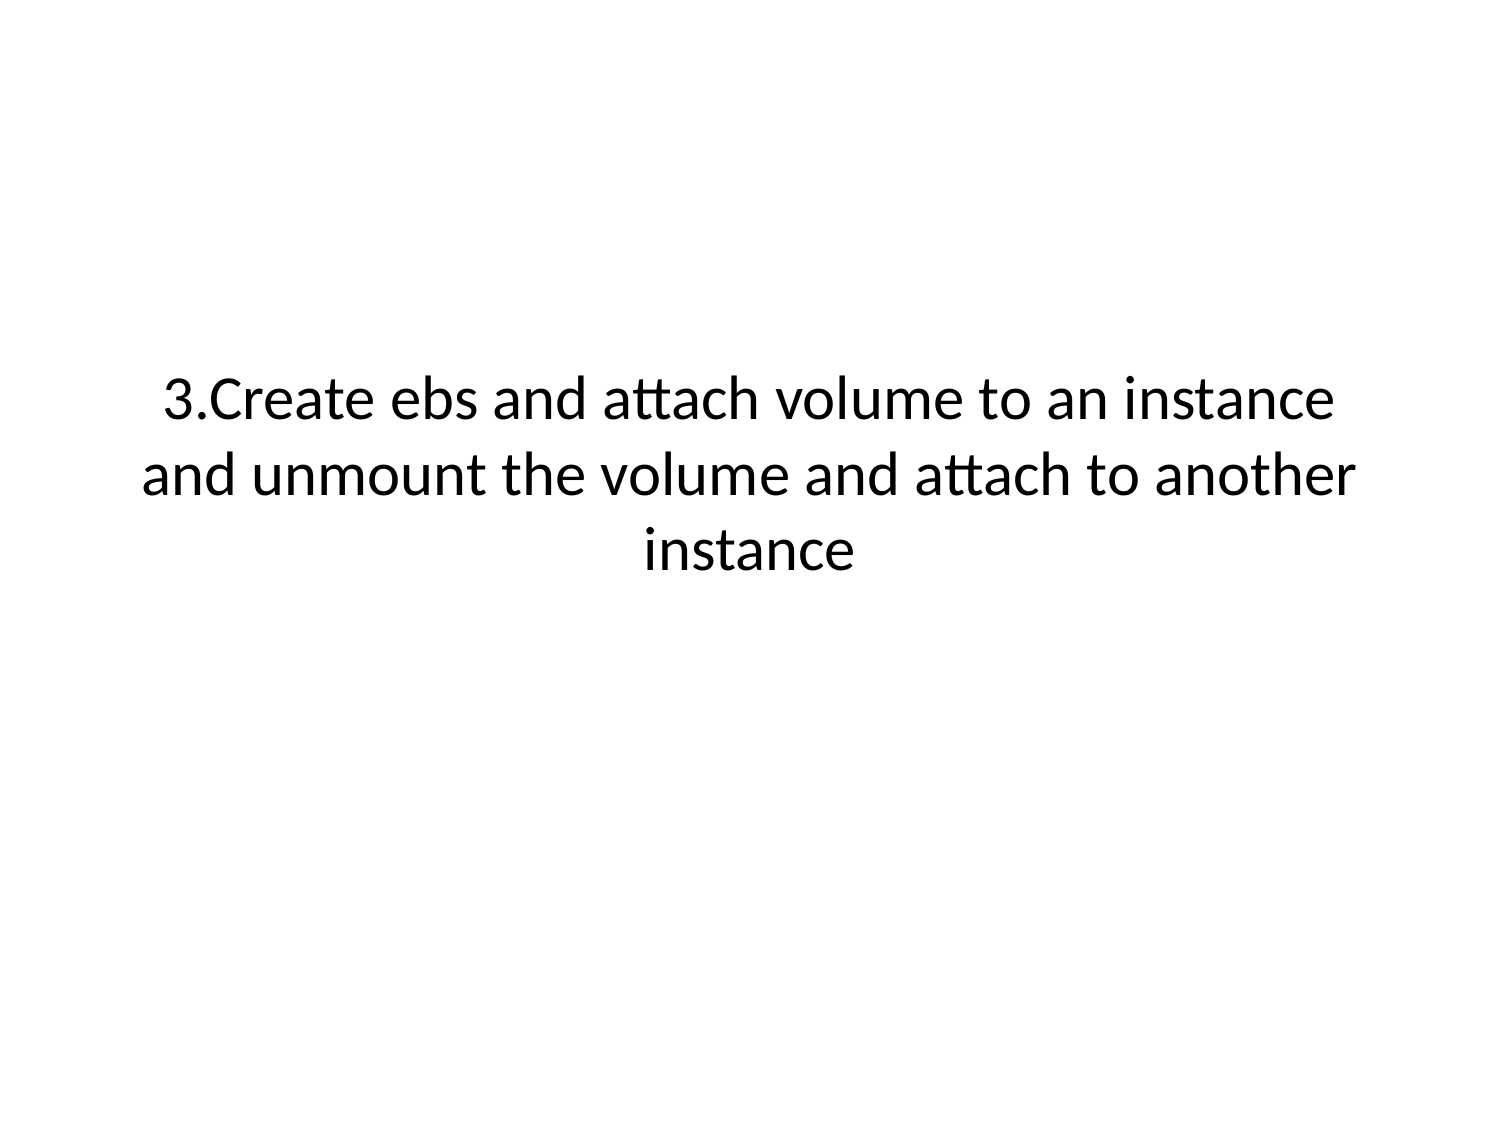

# 3.Create ebs and attach volume to an instance and unmount the volume and attach to another instance